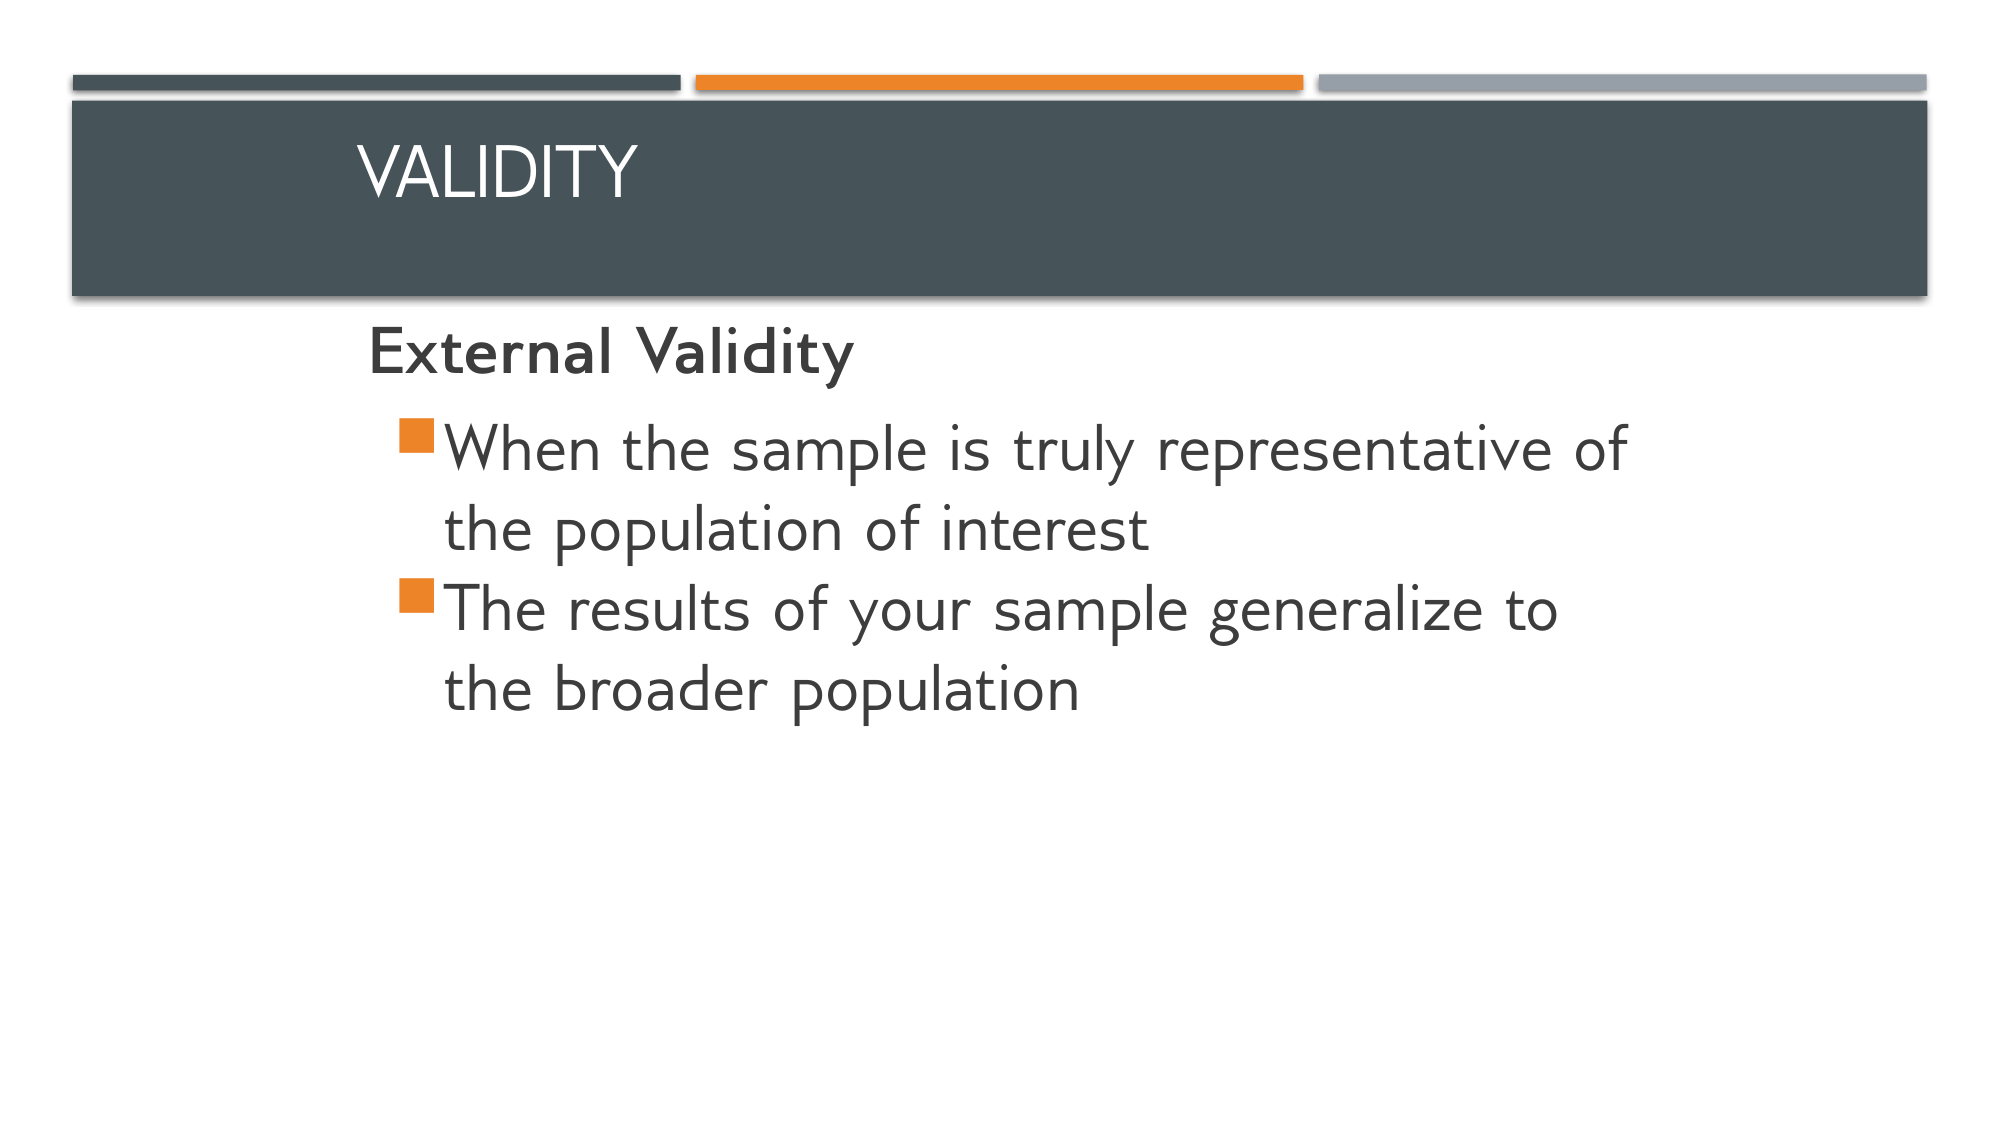

# Validity
External Validity

When the sample is truly representative of the population of interest
The results of your sample generalize to the broader population